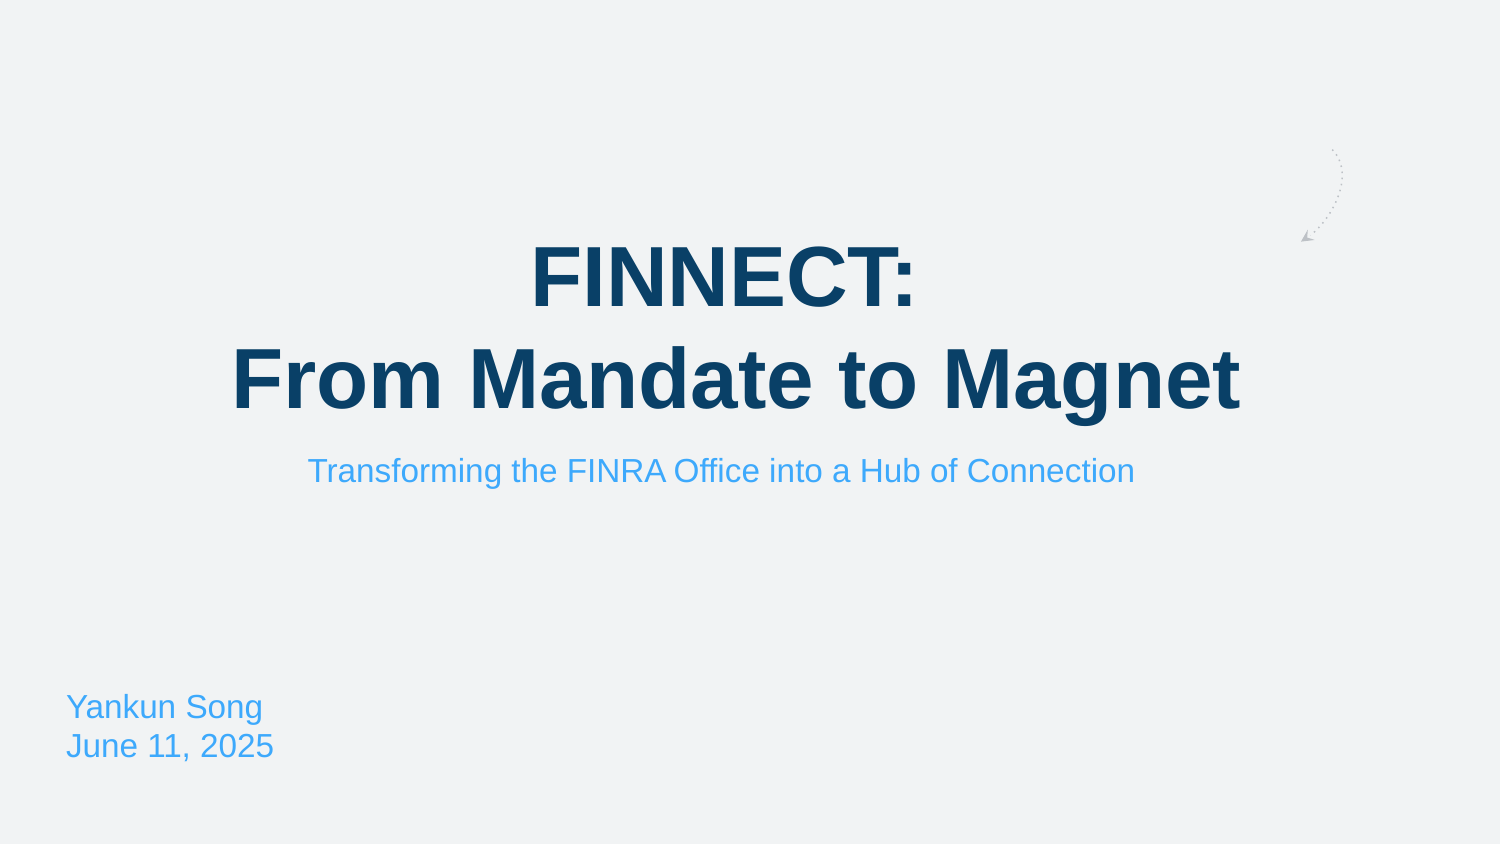

# FINNECT: From Mandate to Magnet

Transforming the FINRA Office into a Hub of Connection
Yankun Song
June 11, 2025